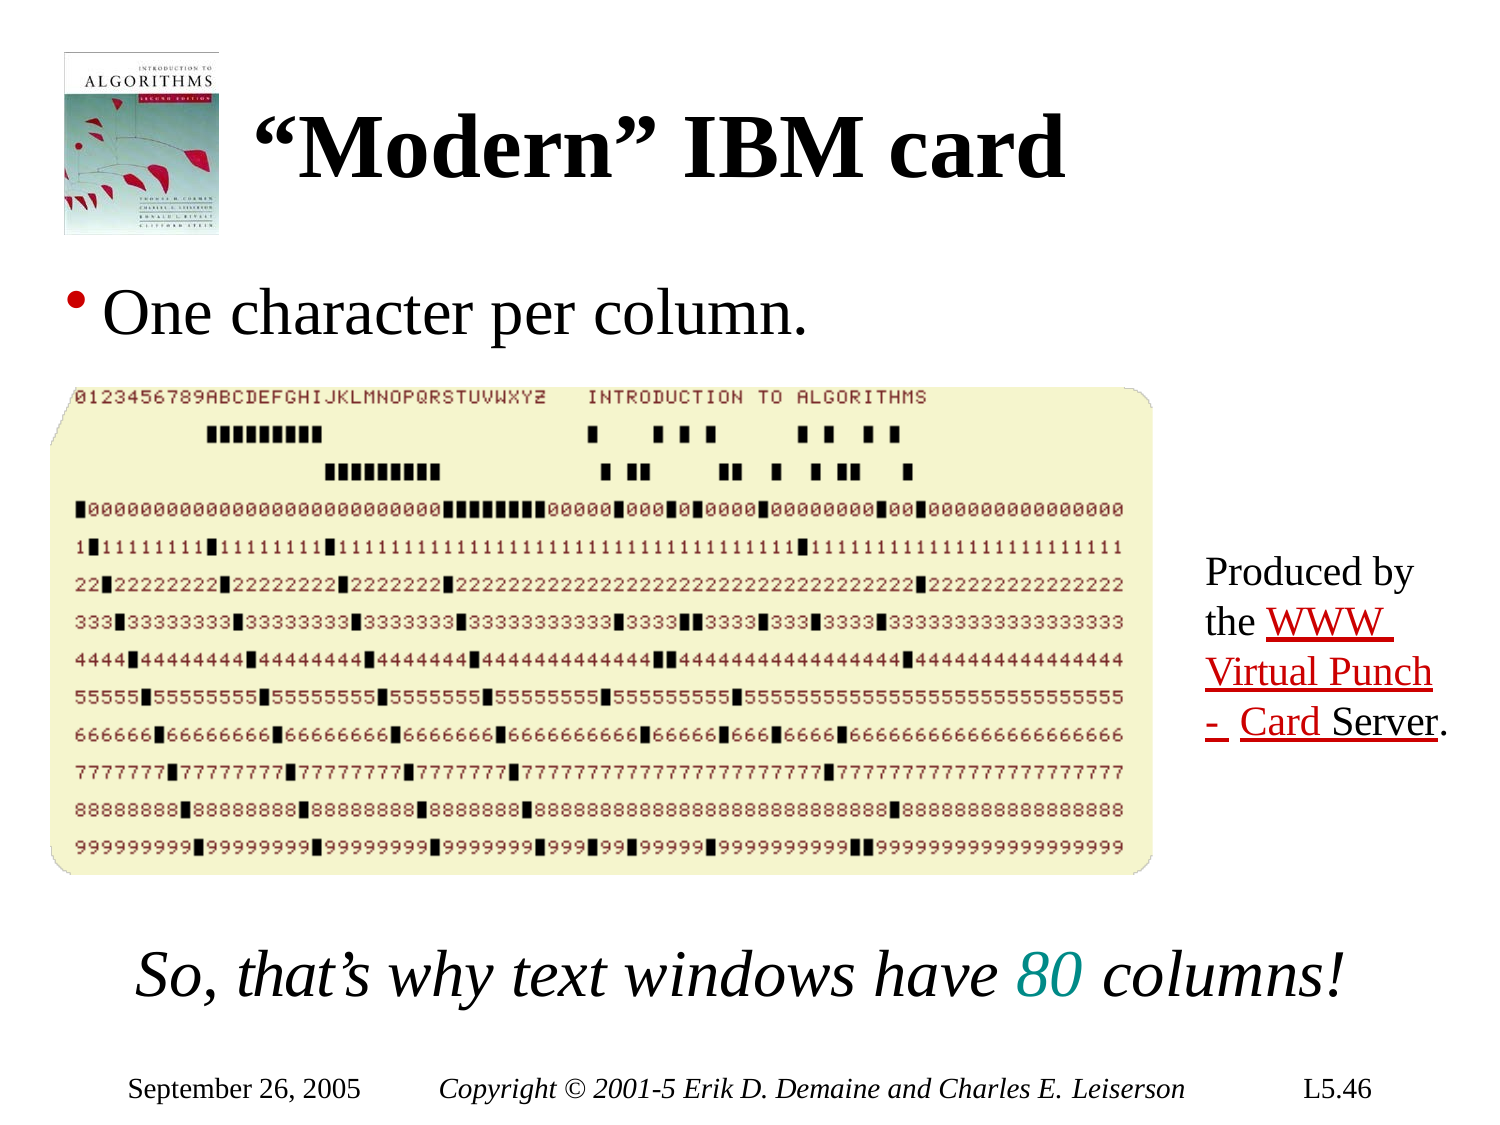

# “Modern” IBM card
One character per column.

Produced by  the WWW  Virtual Punch-  Card Server.
So, that’s why text windows have 80 columns!
September 26, 2005
Copyright © 2001-5 Erik D. Demaine and Charles E. Leiserson
L5.46